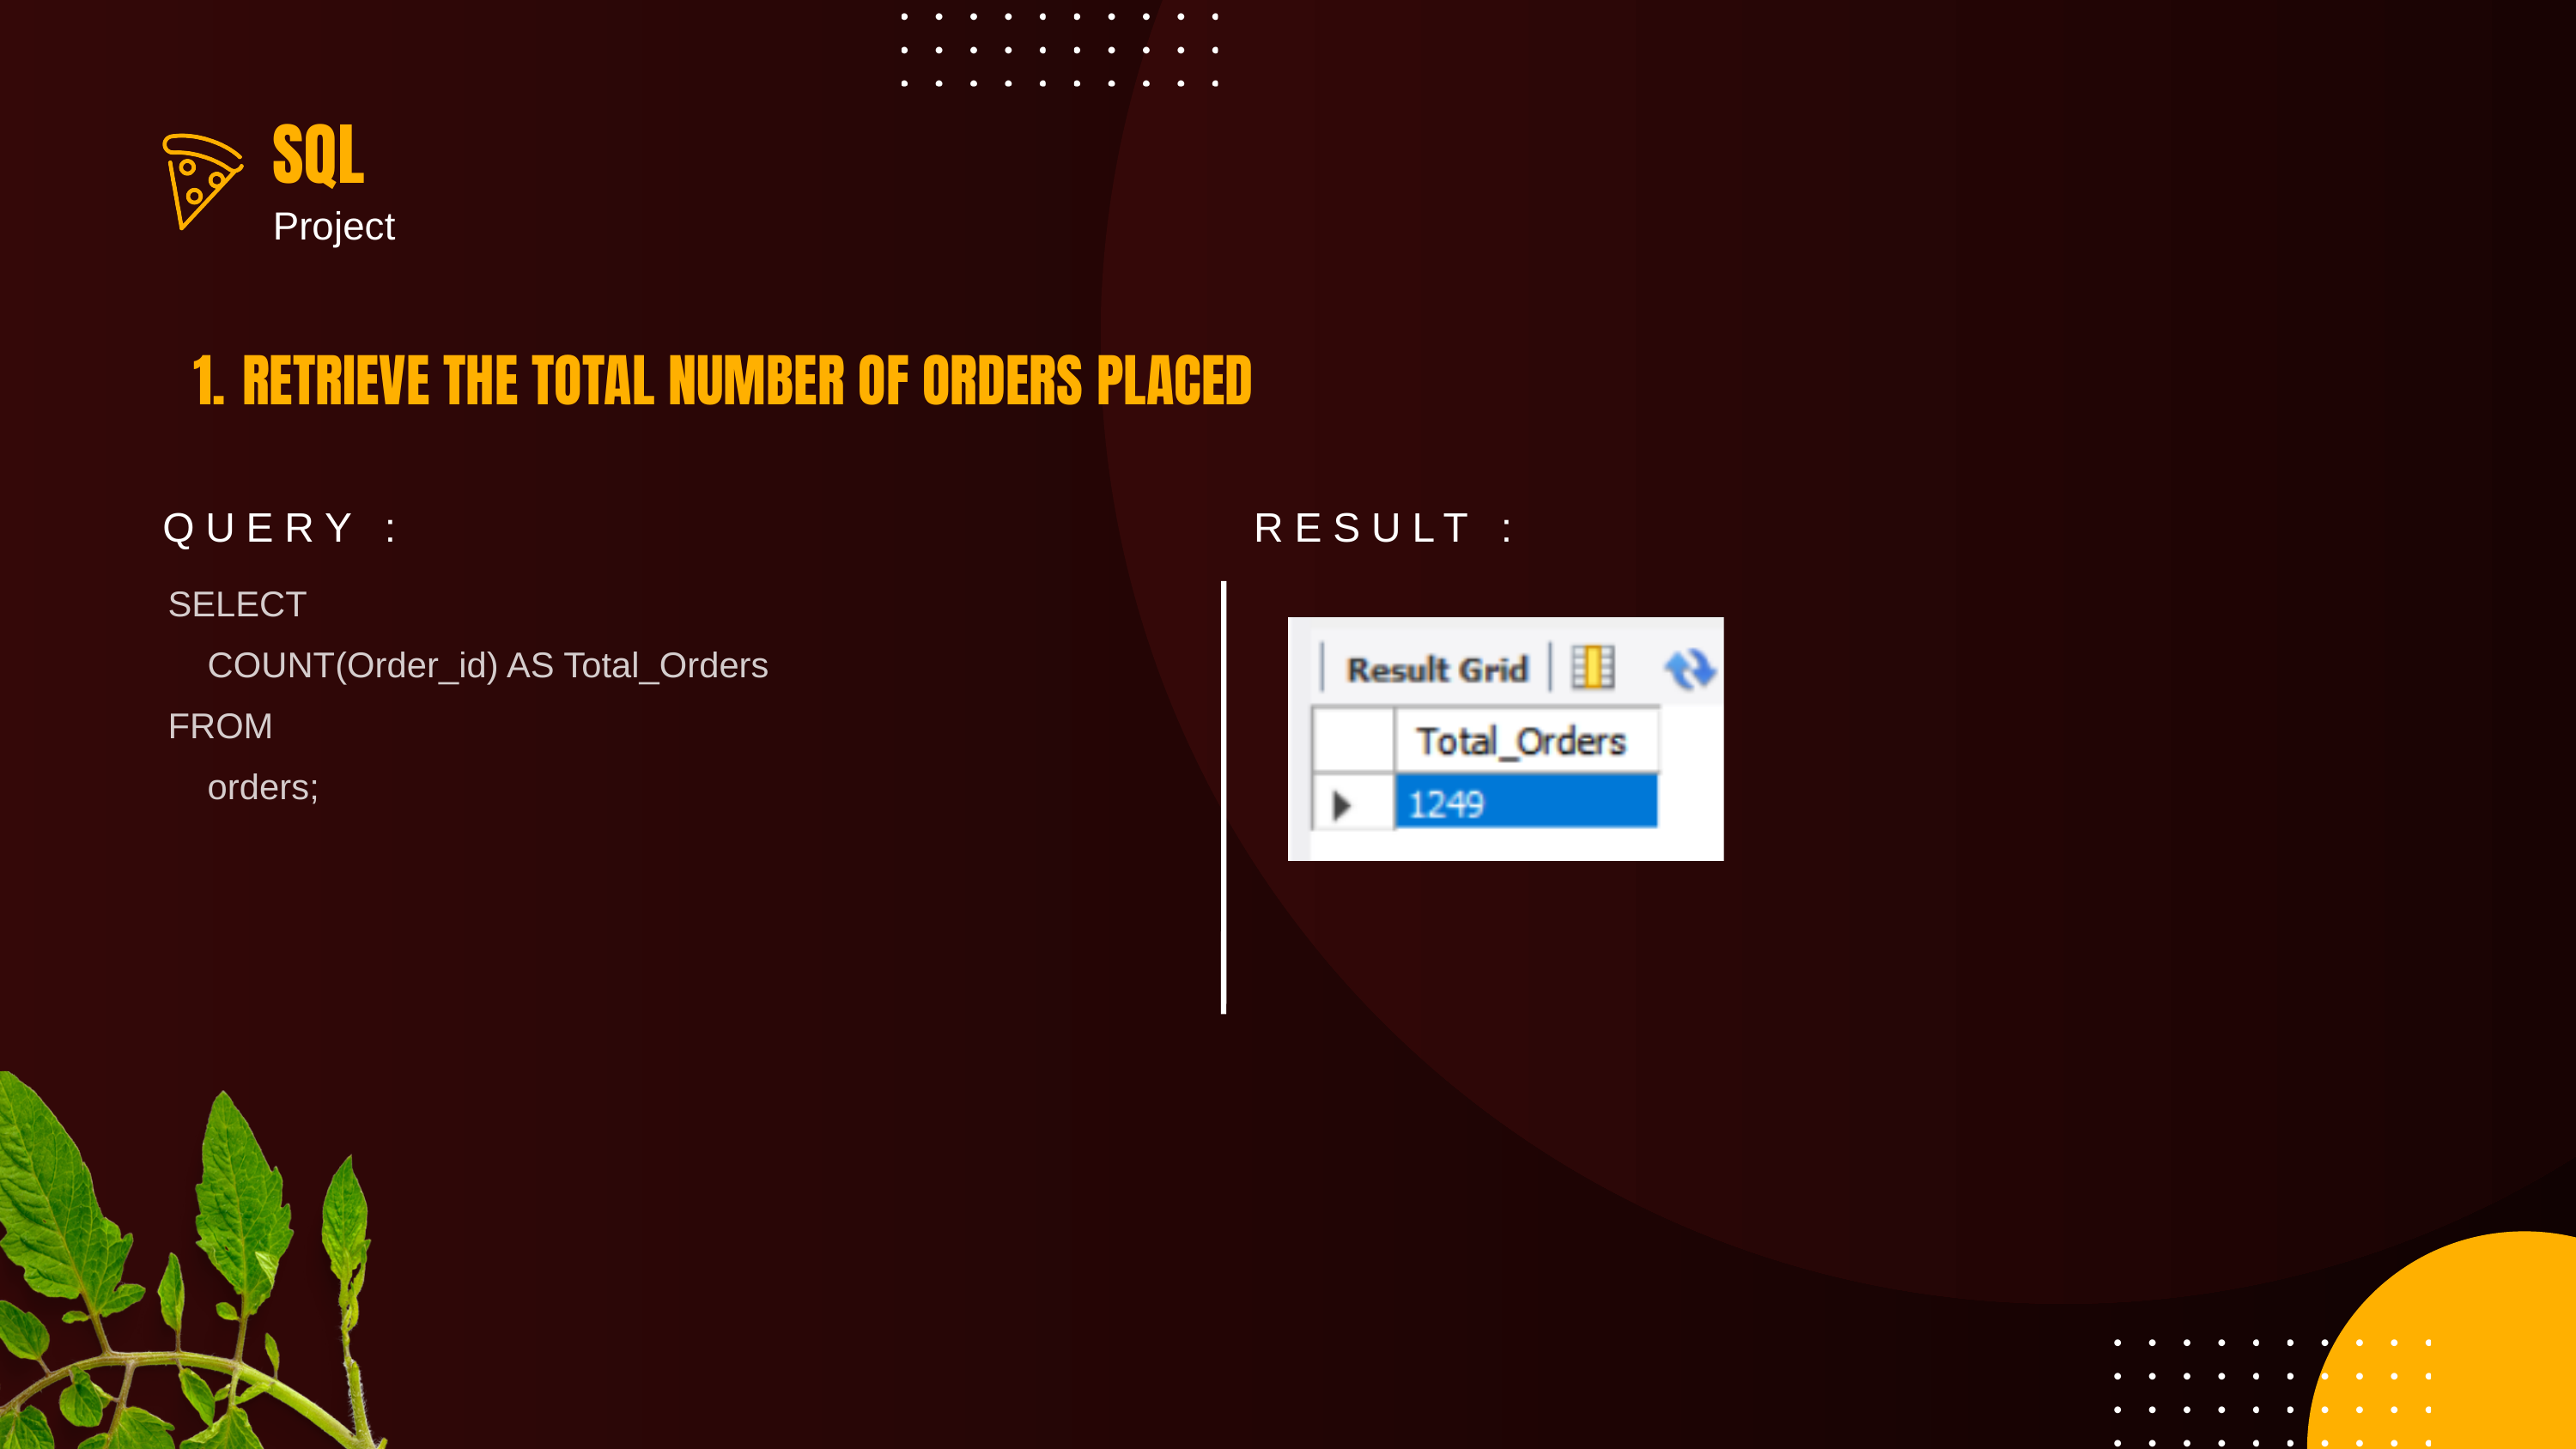

SQL

Project
RETRIEVE THE TOTAL NUMBER OF ORDERS PLACED
QUERY :
RESULT :
SELECT
    COUNT(Order_id) AS Total_Orders
FROM
    orders;